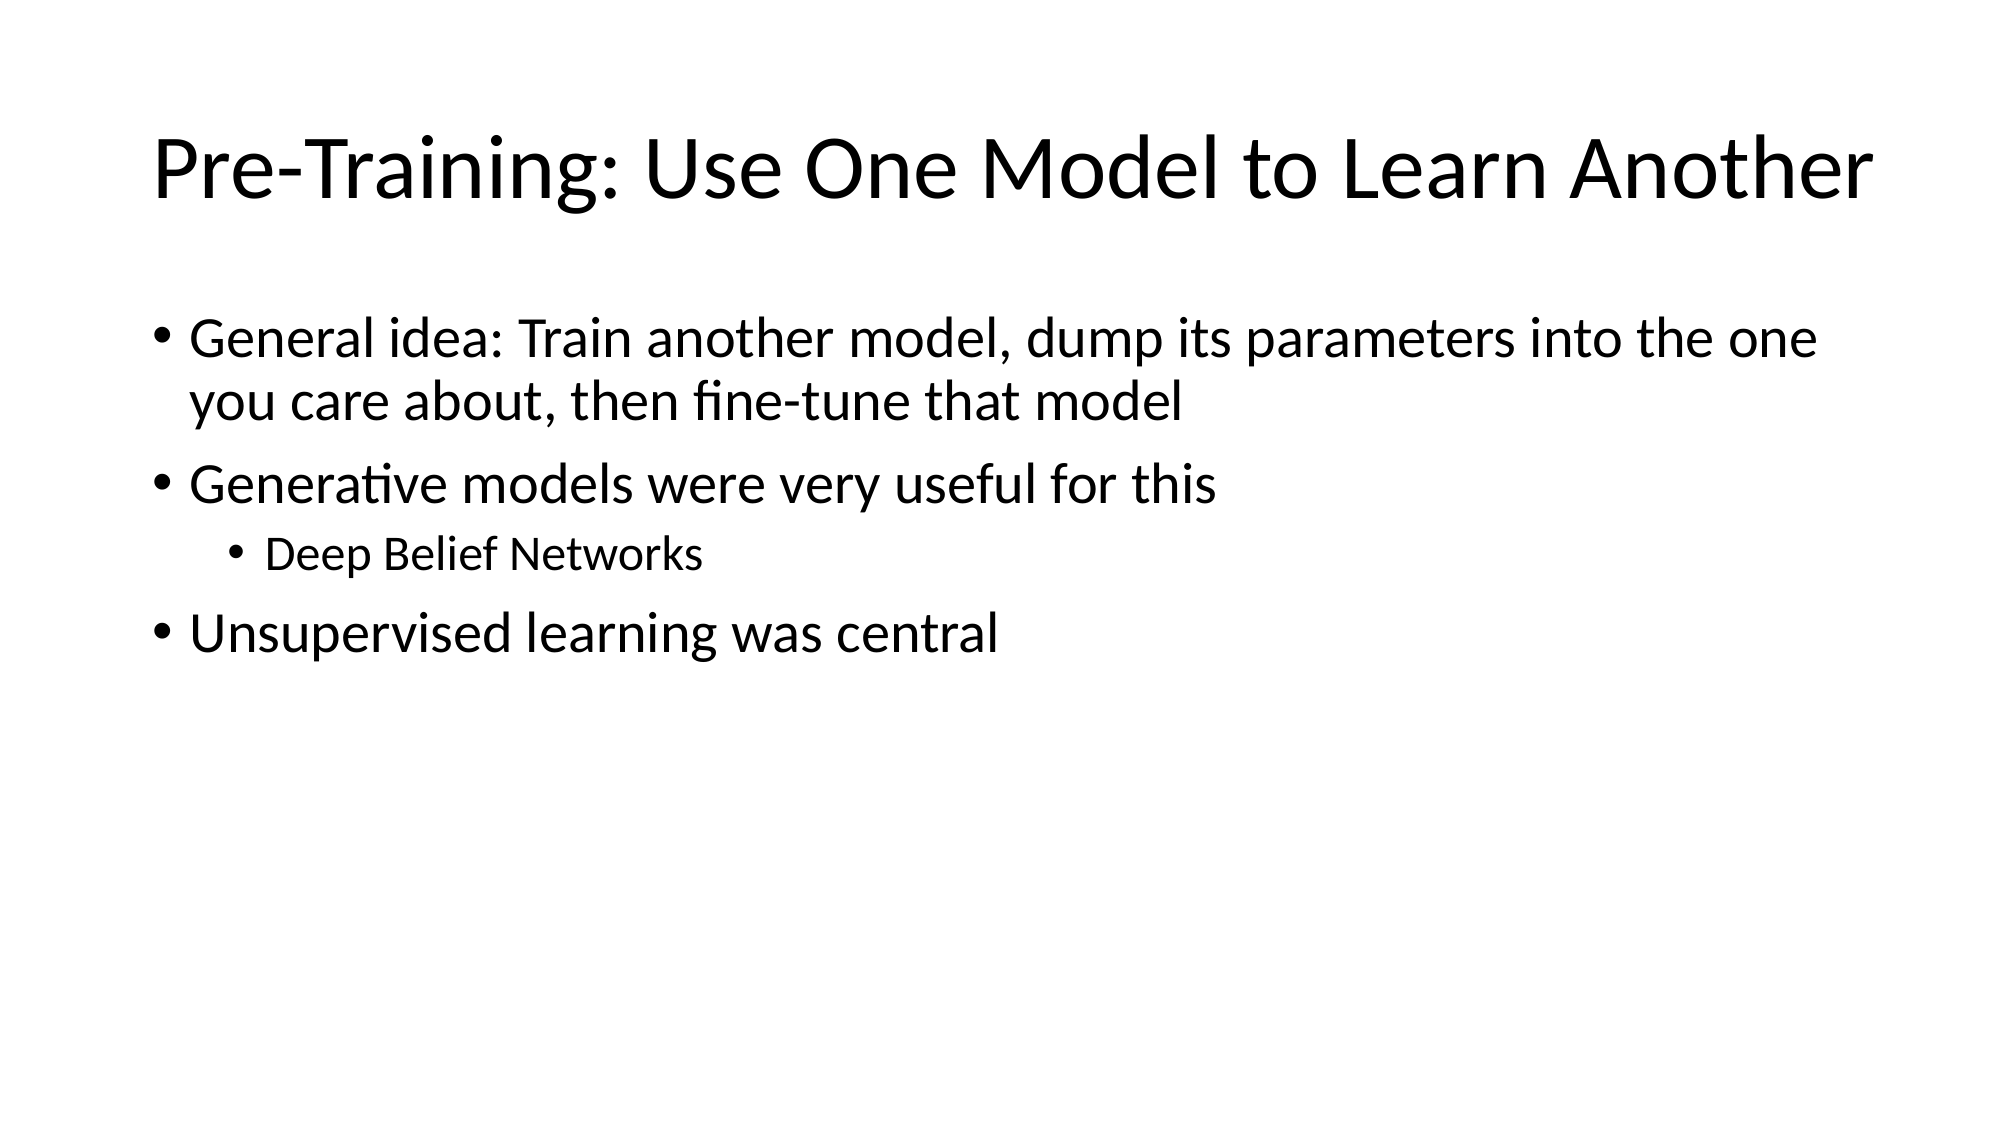

# Pre-Training: Use One Model to Learn Another
General idea: Train another model, dump its parameters into the one you care about, then fine-tune that model
Generative models were very useful for this
Deep Belief Networks
Unsupervised learning was central